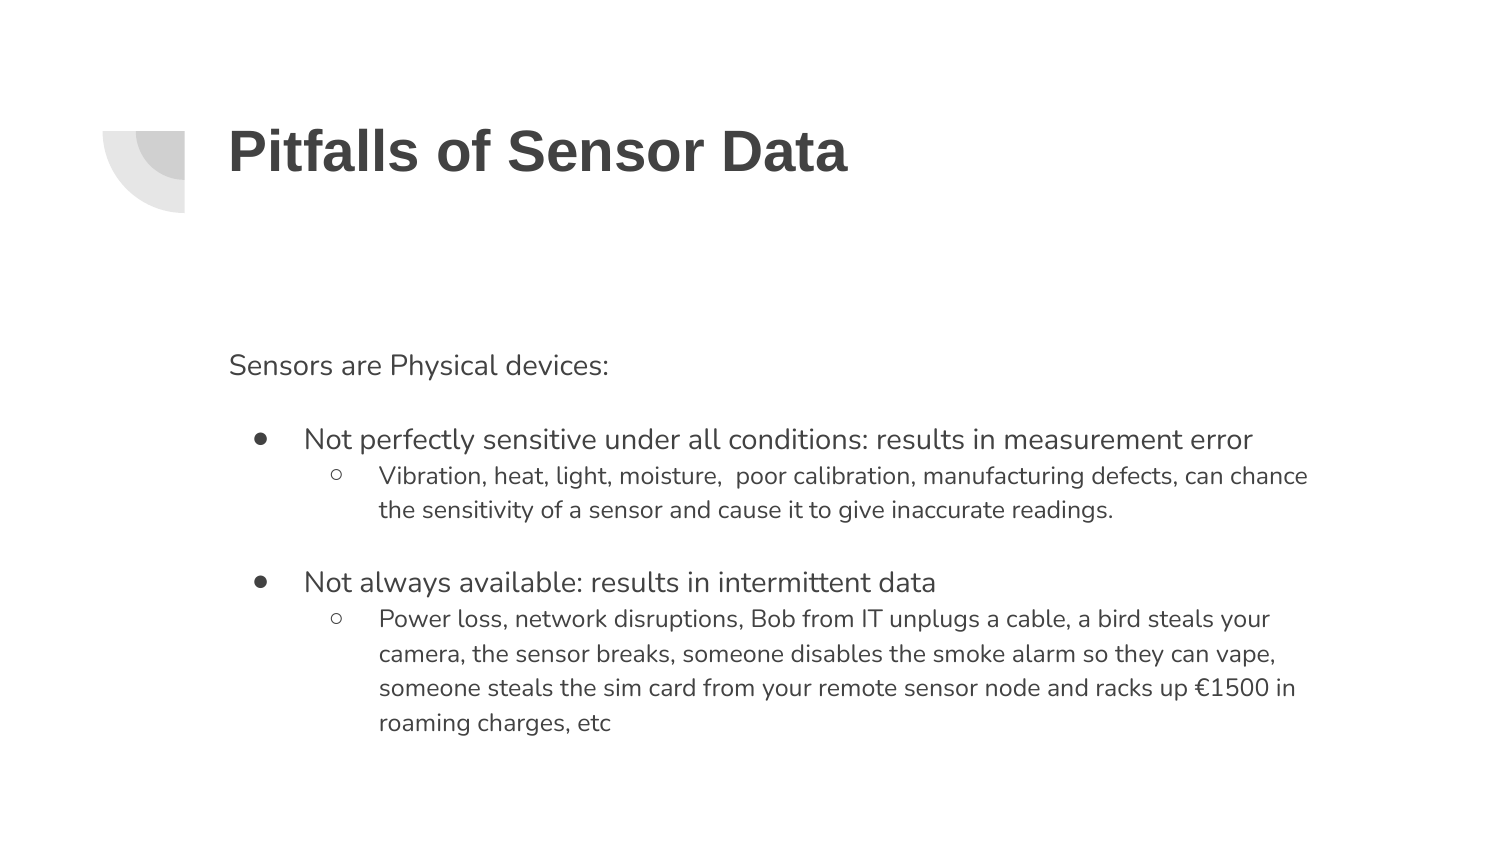

# Pitfalls of Sensor Data
Sensors are Physical devices:
Not perfectly sensitive under all conditions: results in measurement error
Vibration, heat, light, moisture,  poor calibration, manufacturing defects, can chance the sensitivity of a sensor and cause it to give inaccurate readings.
Not always available: results in intermittent data
Power loss, network disruptions, Bob from IT unplugs a cable, a bird steals your camera, the sensor breaks, someone disables the smoke alarm so they can vape, someone steals the sim card from your remote sensor node and racks up €1500 in roaming charges, etc